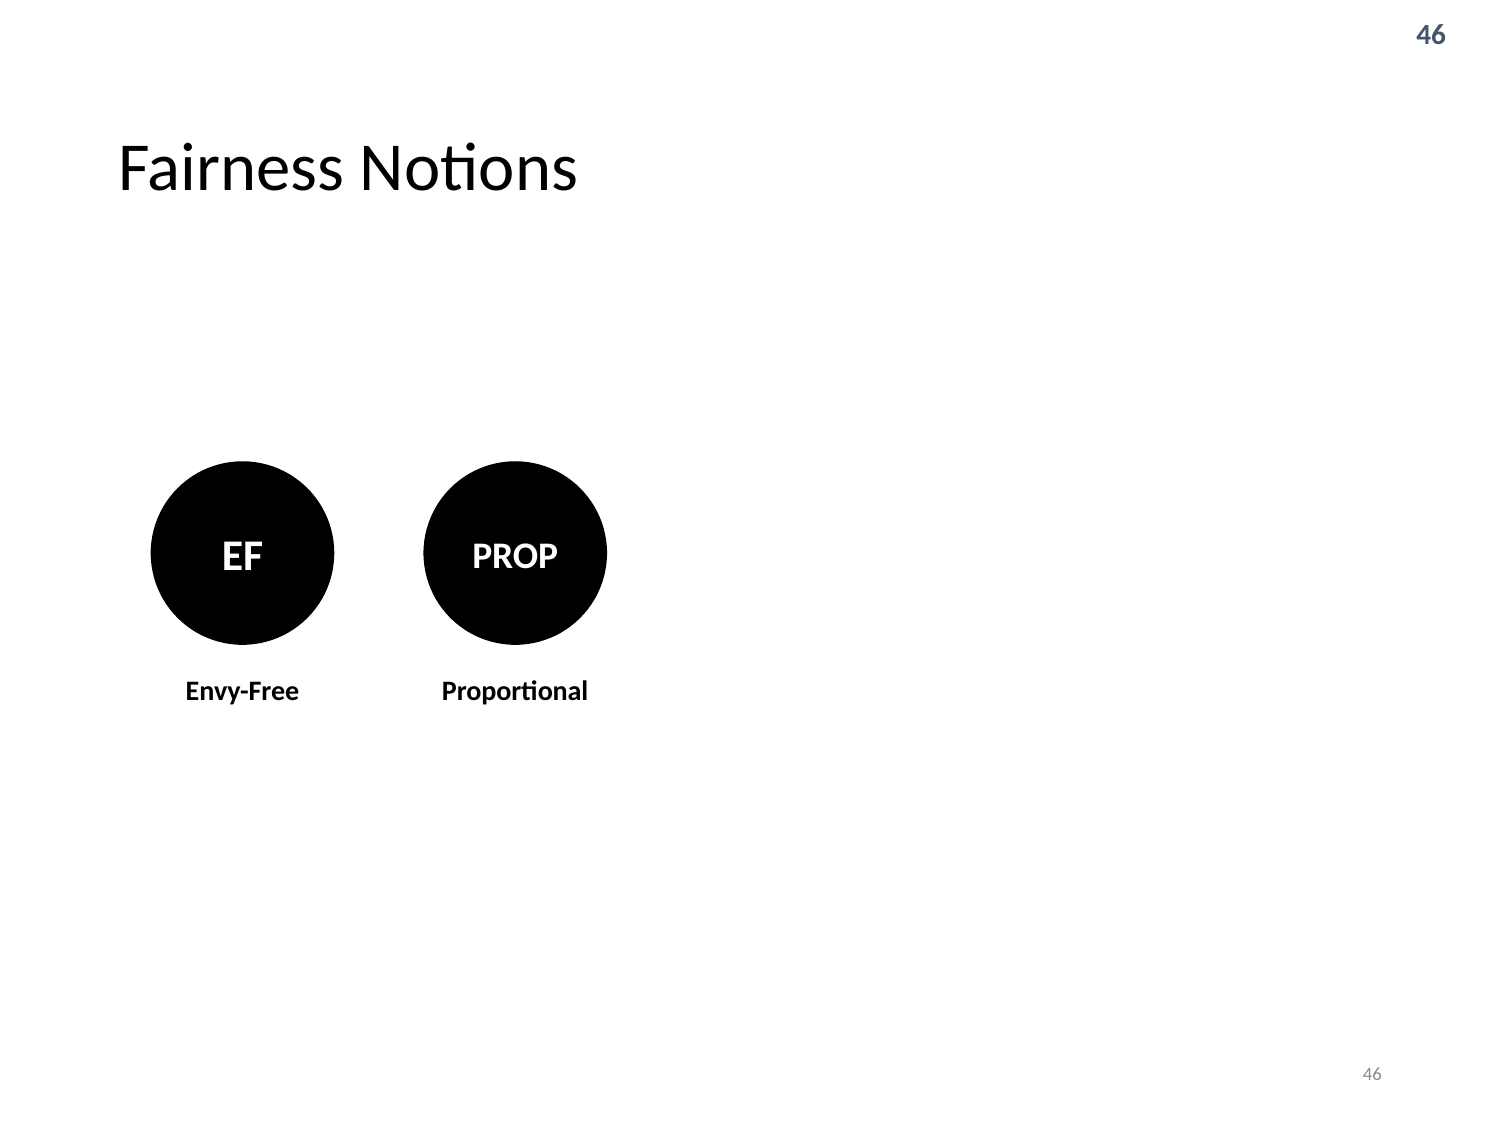

# Fairness Notions
EF
Envy-Free
PROP
Proportional
46